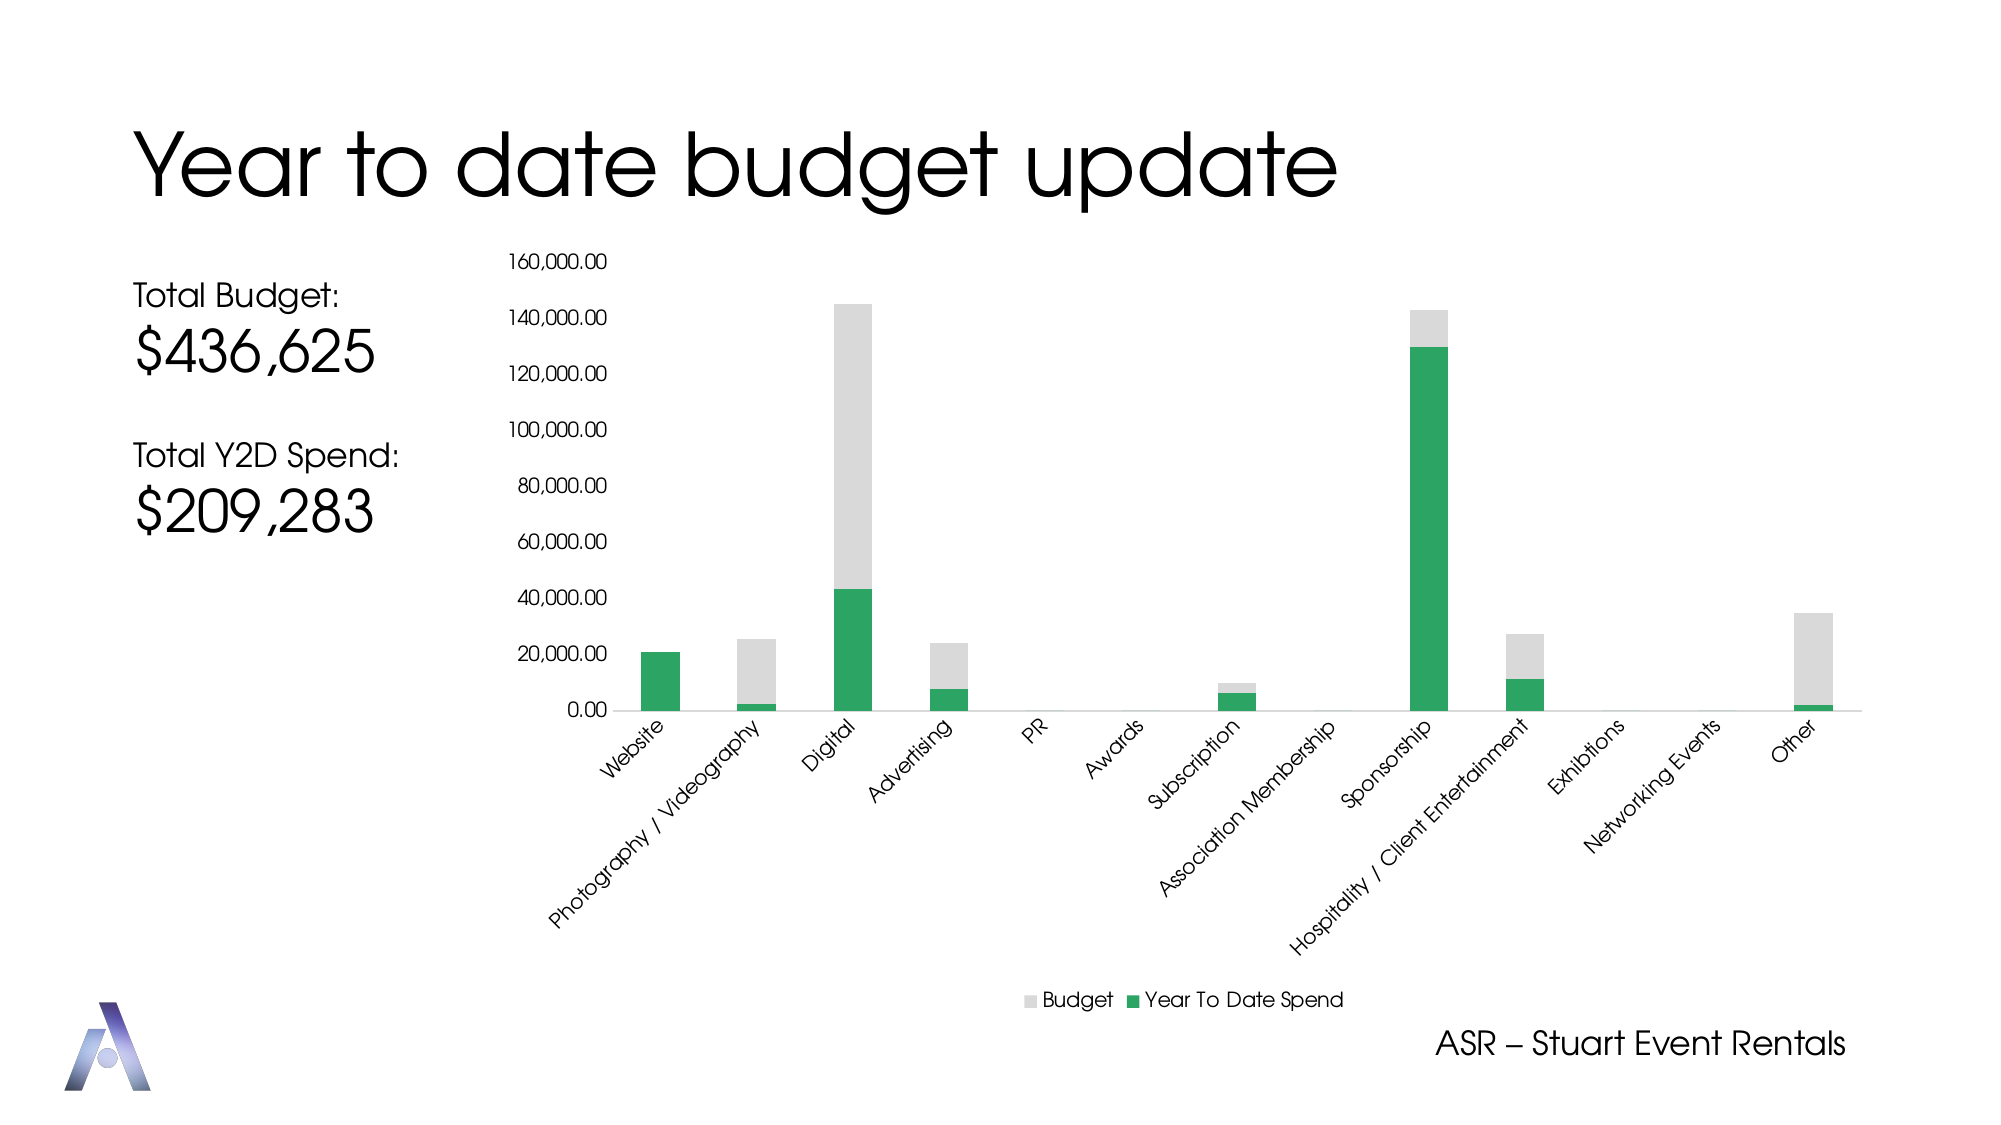

# Year to date budget update

### Chart

| Category | Budget | Year To Date Spend |
|---|---|---|
| Website | 20390.0 | 21185.0 |
| Photography / Videography | 25500.0 | 2400.0 |
| Digital | 145350.0 | 43600.0 |
| Advertising | 24100.0 | 7740.0 |
| PR | 0.0 | 0.0 |
| Awards | 0.0 | 0.0 |
| Subscription | 9985.0 | 6298.0 |
| Association Membership | 0.0 | 0.0 |
| Sponsorship | 143500.0 | 130000.0 |
| Hospitality / Client Entertainment | 27500.0 | 11381.0 |
| Exhibtions | 0.0 | 0.0 |
| Networking Events | 0.0 | 0.0 |
| Other | 35000.0 | 2070.0 |
Total Budget:
$436,625
Total Y2D Spend:
$209,283
ASR – Stuart Event Rentals